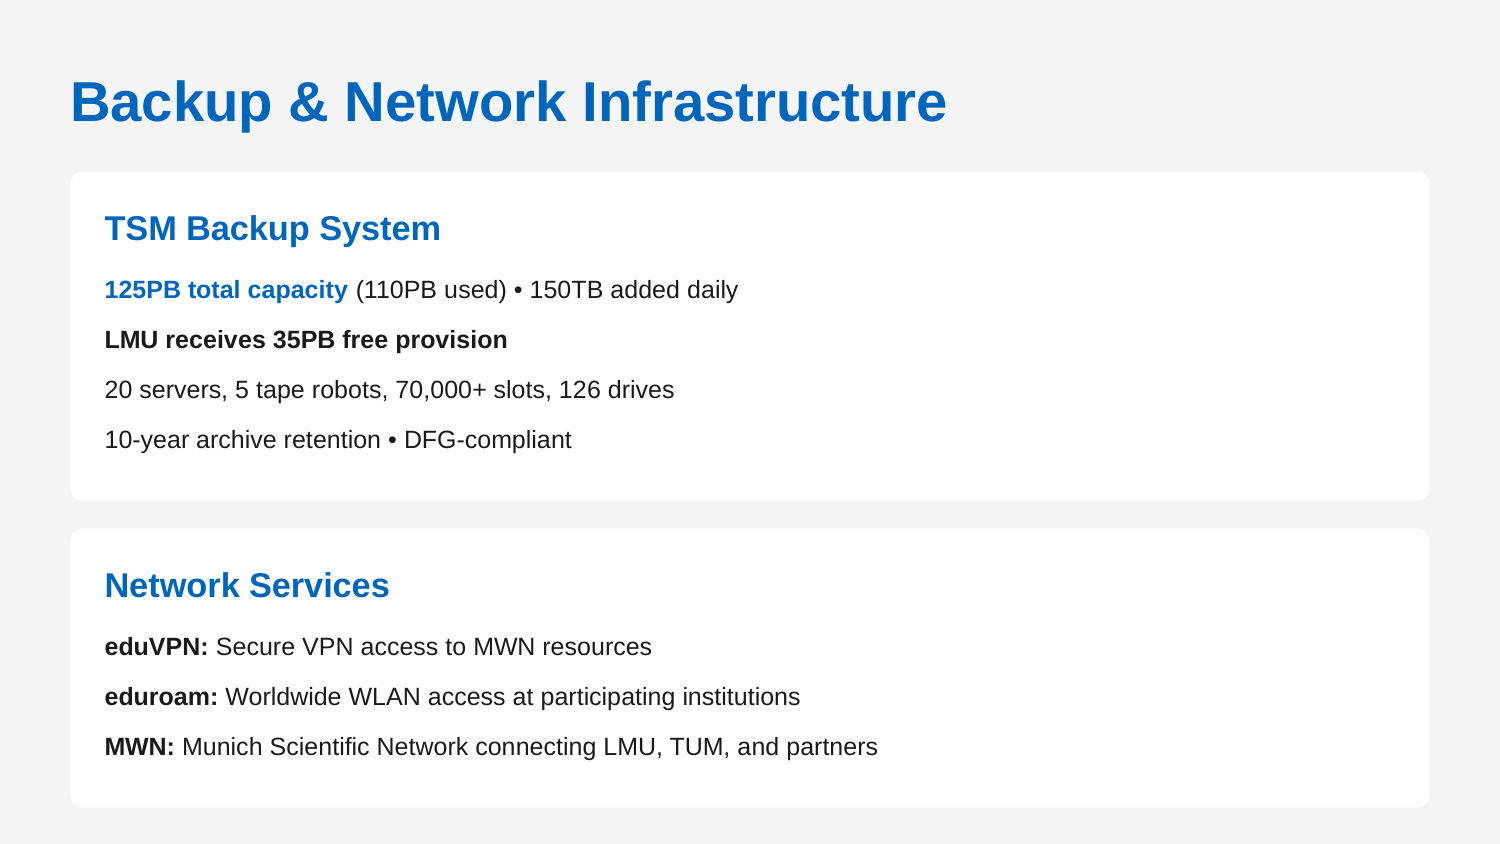

Backup & Network Infrastructure

TSM Backup System
125PB total capacity (110PB used) • 150TB added daily
LMU receives 35PB free provision
20 servers, 5 tape robots, 70,000+ slots, 126 drives
10-year archive retention • DFG-compliant

Network Services
eduVPN: Secure VPN access to MWN resources
eduroam: Worldwide WLAN access at participating institutions
MWN: Munich Scientific Network connecting LMU, TUM, and partners